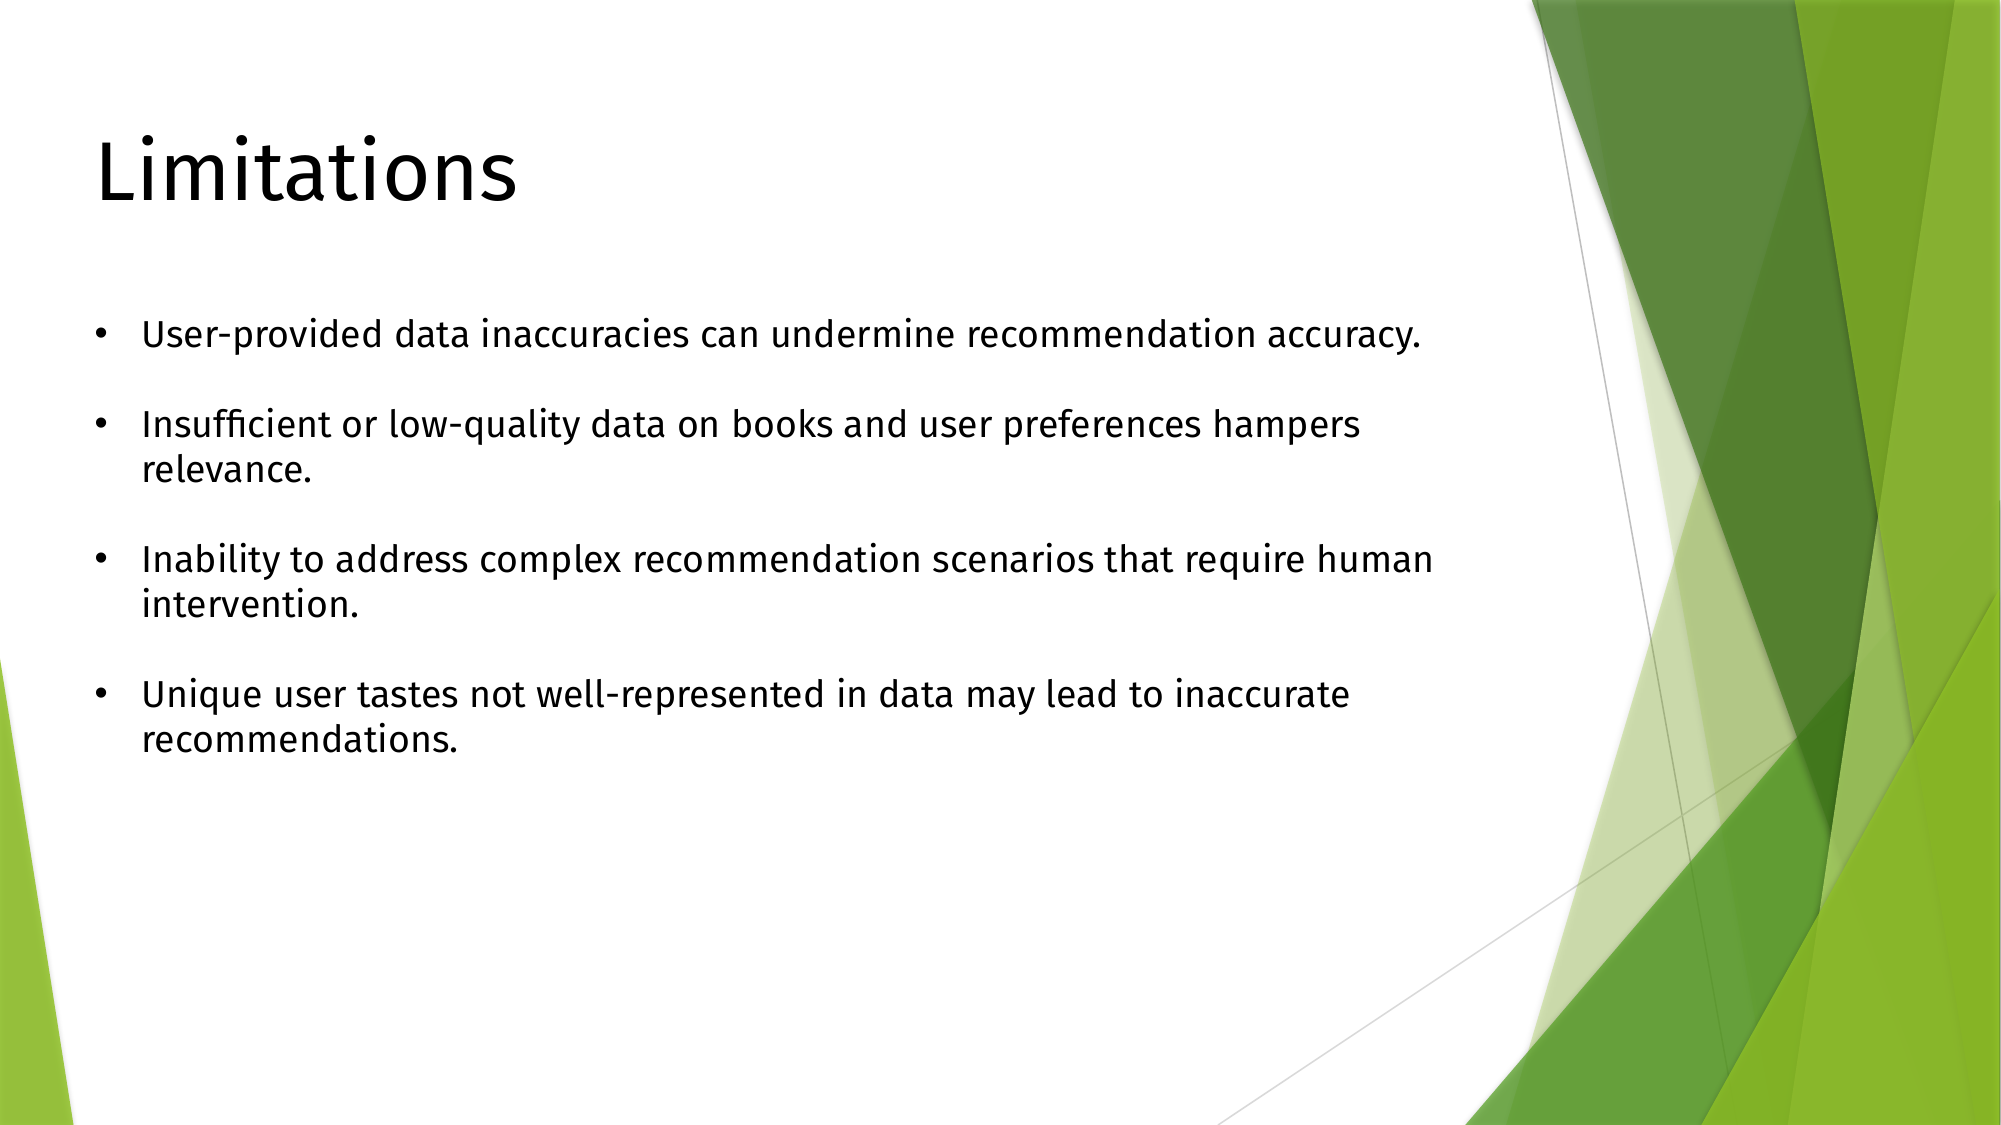

Limitations
User-provided data inaccuracies can undermine recommendation accuracy.

Insufficient or low-quality data on books and user preferences hampers relevance.

Inability to address complex recommendation scenarios that require human intervention.

Unique user tastes not well-represented in data may lead to inaccurate recommendations.